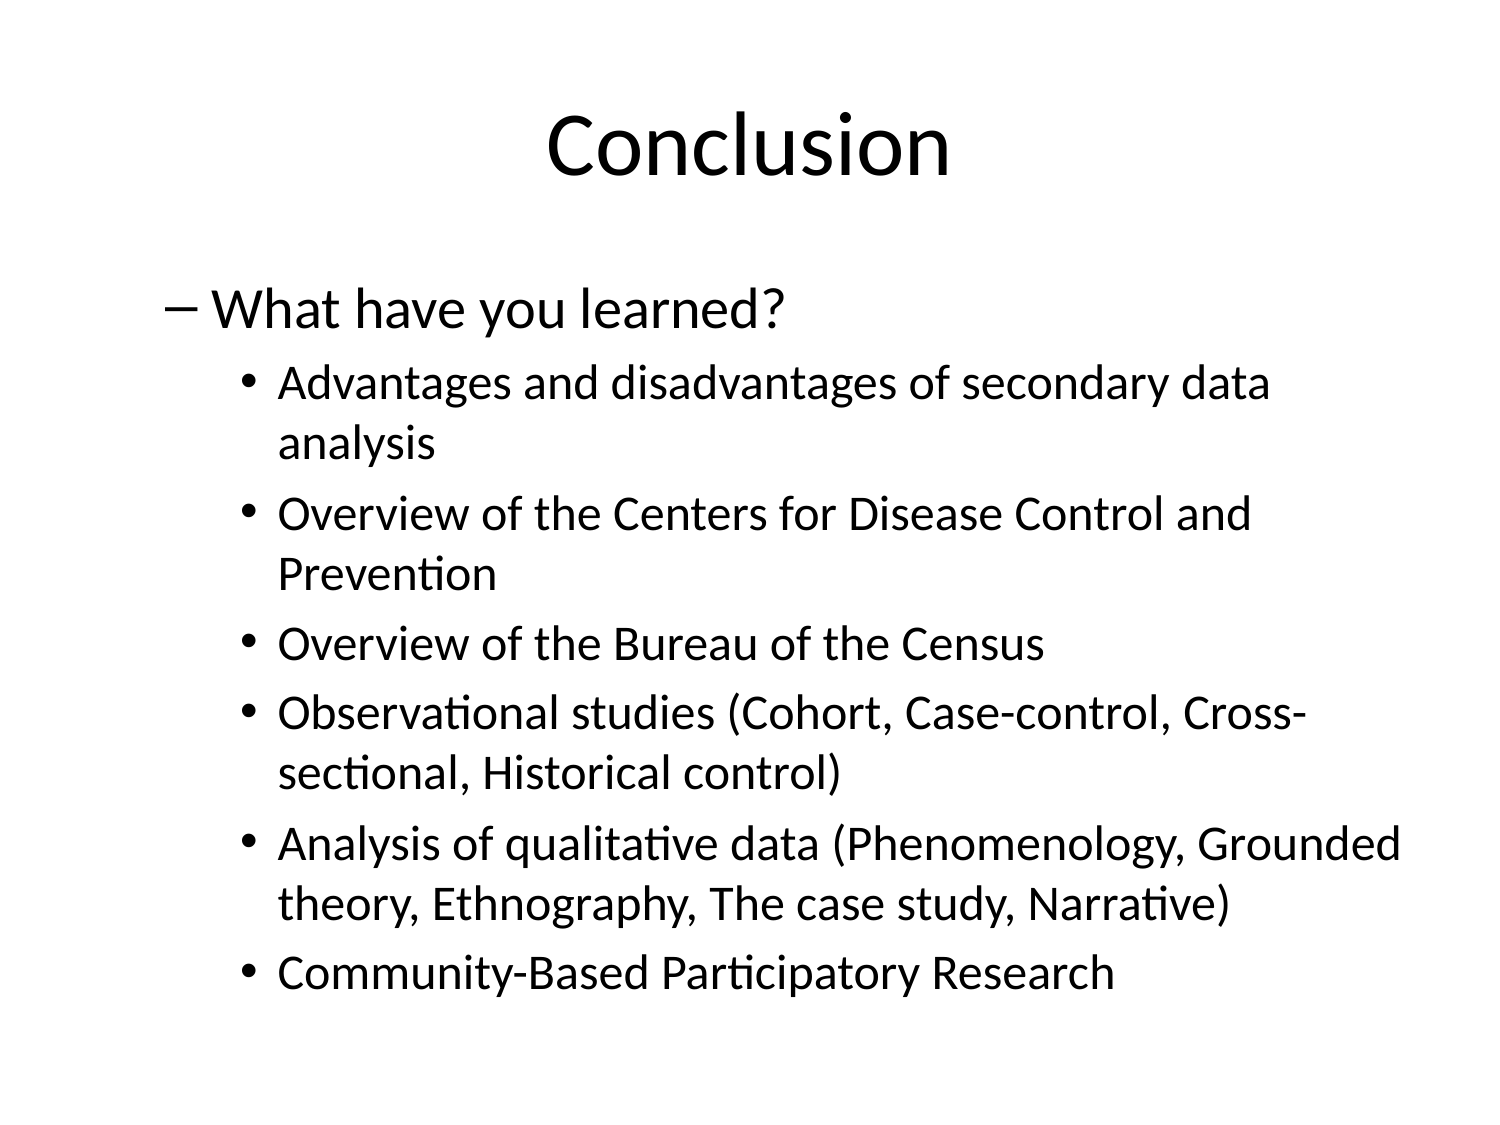

# Conclusion
What have you learned?
Advantages and disadvantages of secondary data analysis
Overview of the Centers for Disease Control and Prevention
Overview of the Bureau of the Census
Observational studies (Cohort, Case-control, Cross-sectional, Historical control)
Analysis of qualitative data (Phenomenology, Grounded theory, Ethnography, The case study, Narrative)
Community-Based Participatory Research